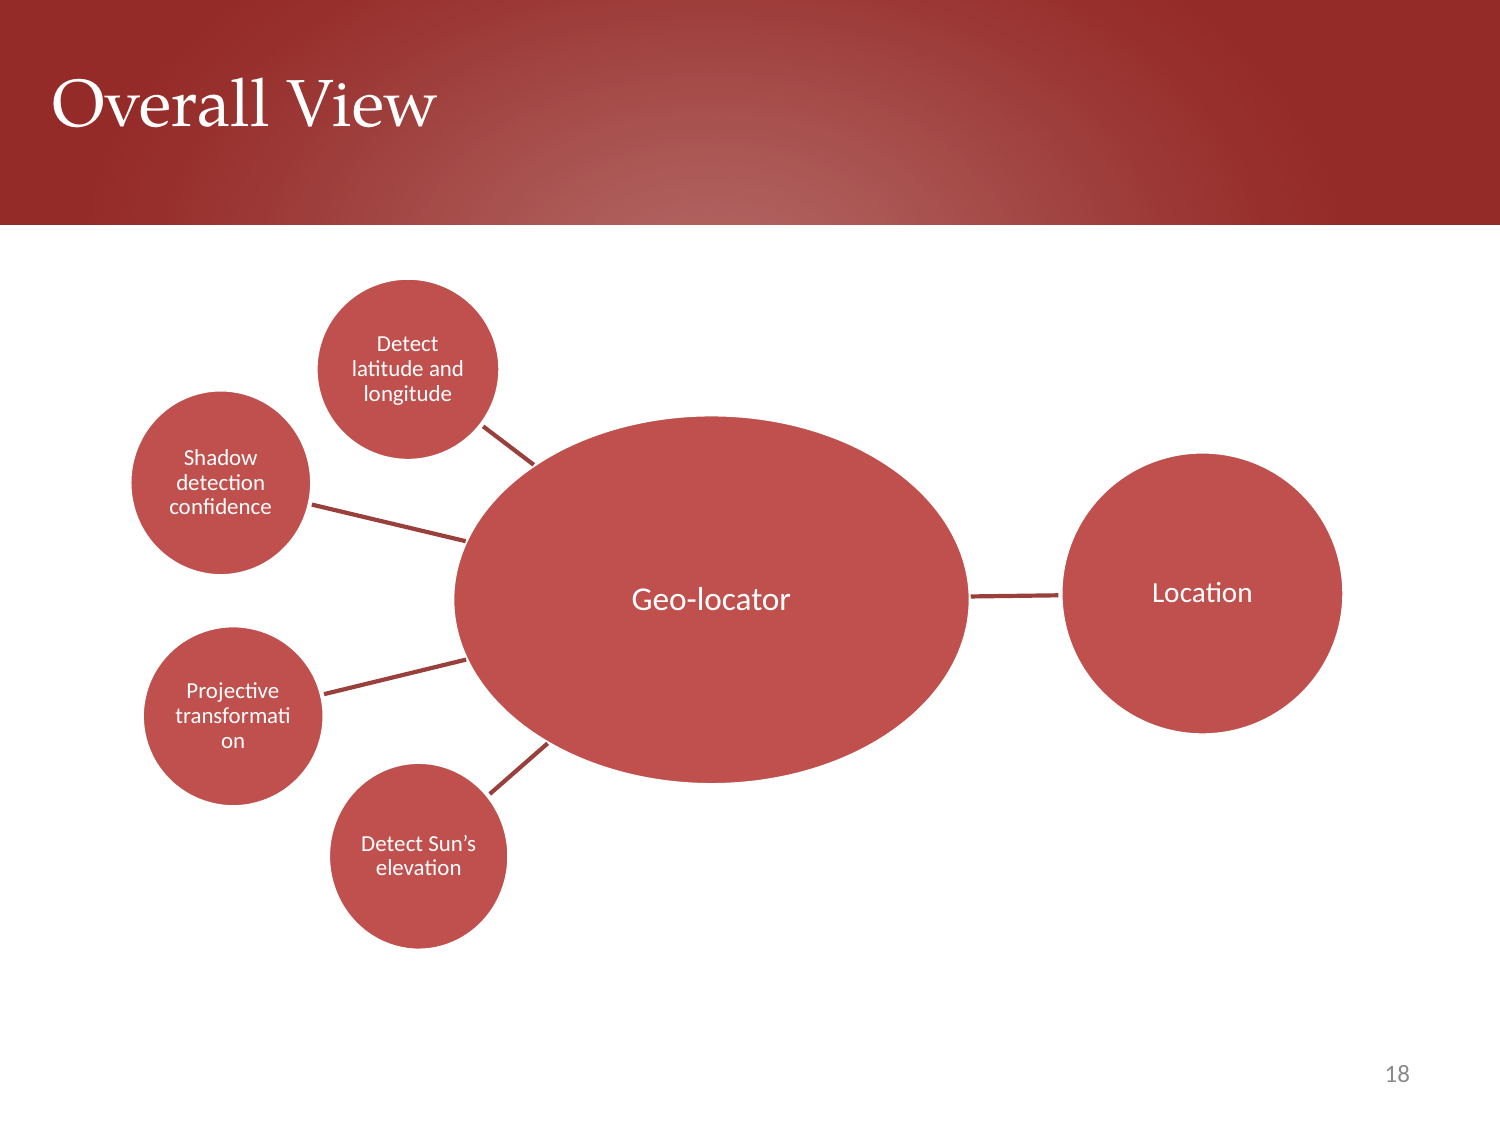

# Overall View
Geo-locator

Detect latitude and longitude

Location

Projective transformation

Detect Sun’s elevation

Shadow detection confidence
18